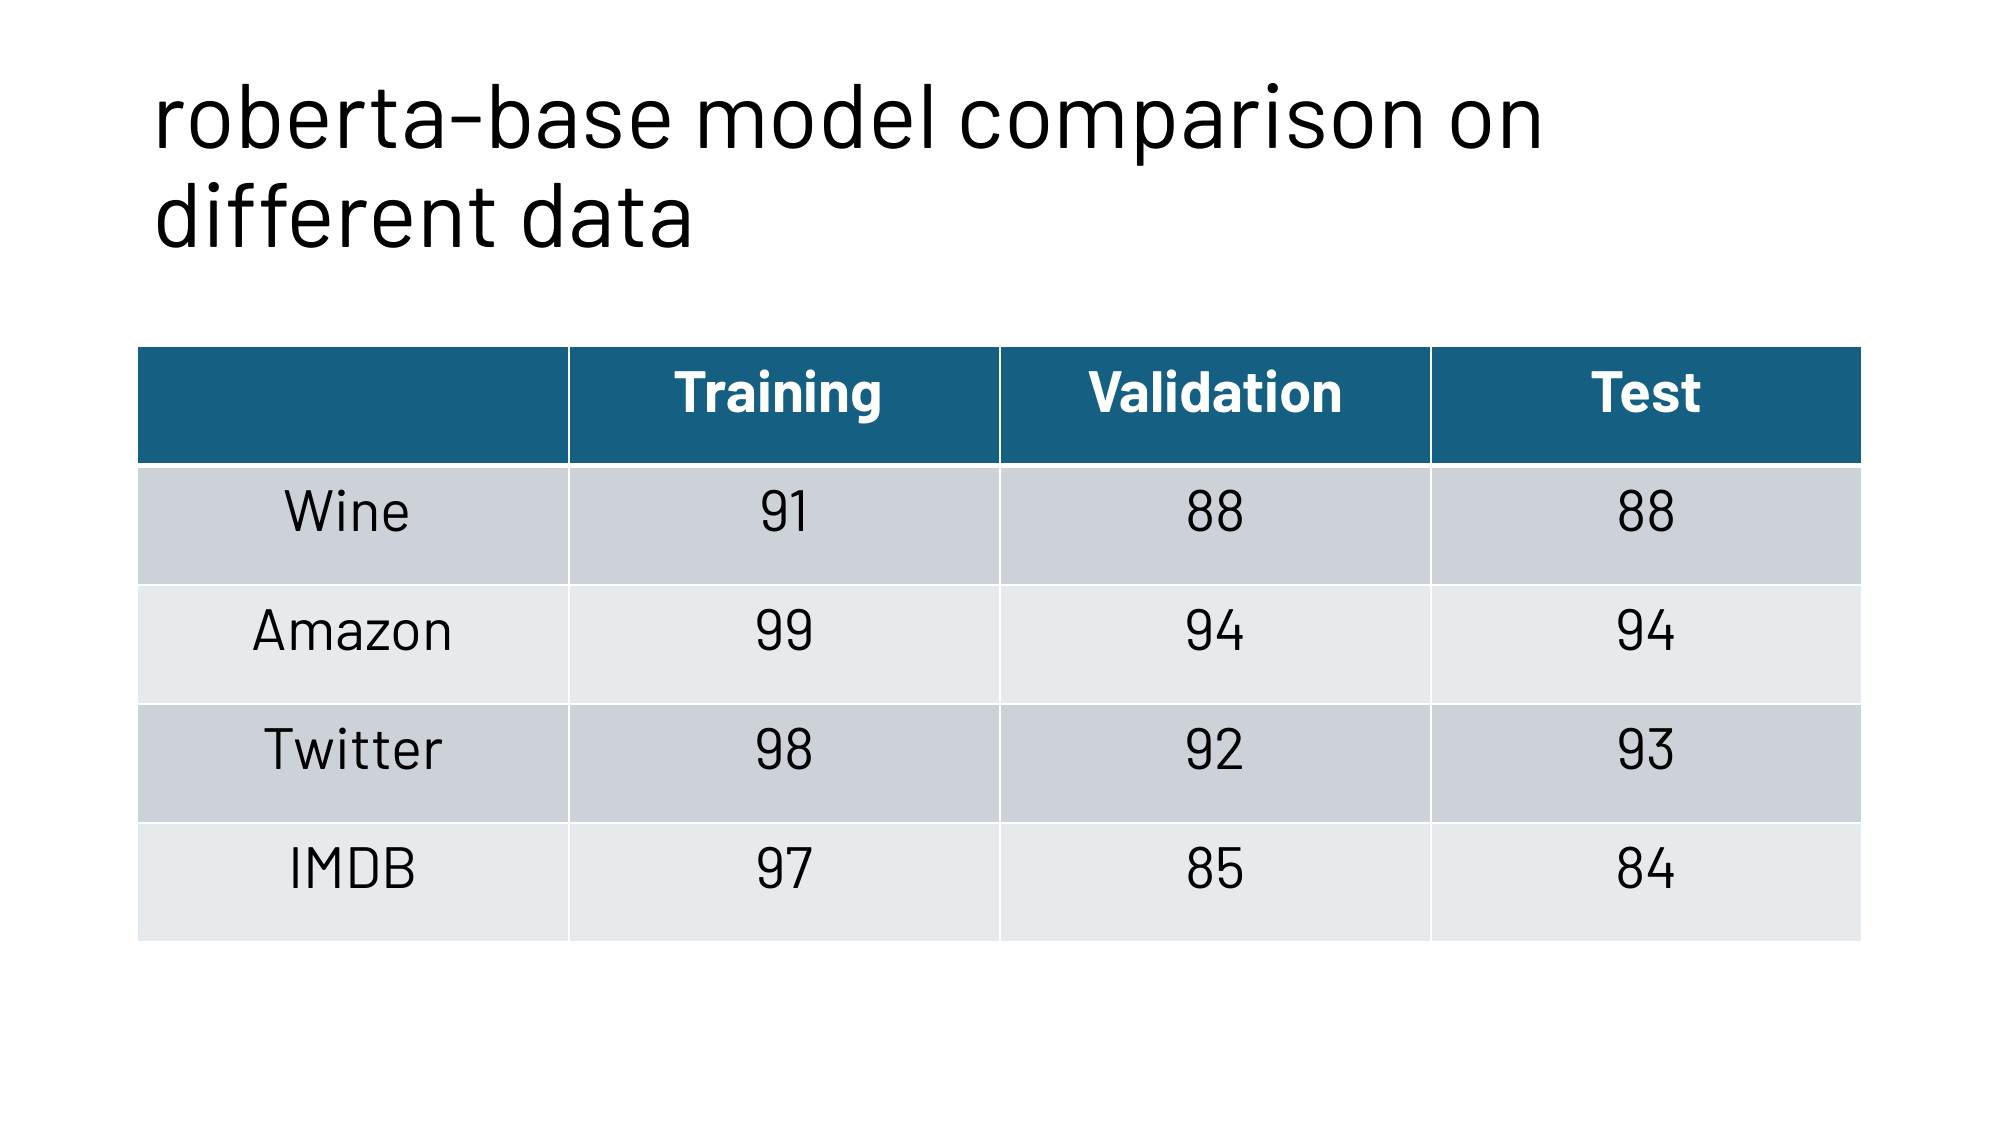

# roberta-base model comparison on different data
|  | Training | Validation | Test |
| --- | --- | --- | --- |
| Wine | 91 | 88 | 88 |
| Amazon | 99 | 94 | 94 |
| Twitter | 98 | 92 | 93 |
| IMDB | 97 | 85 | 84 |